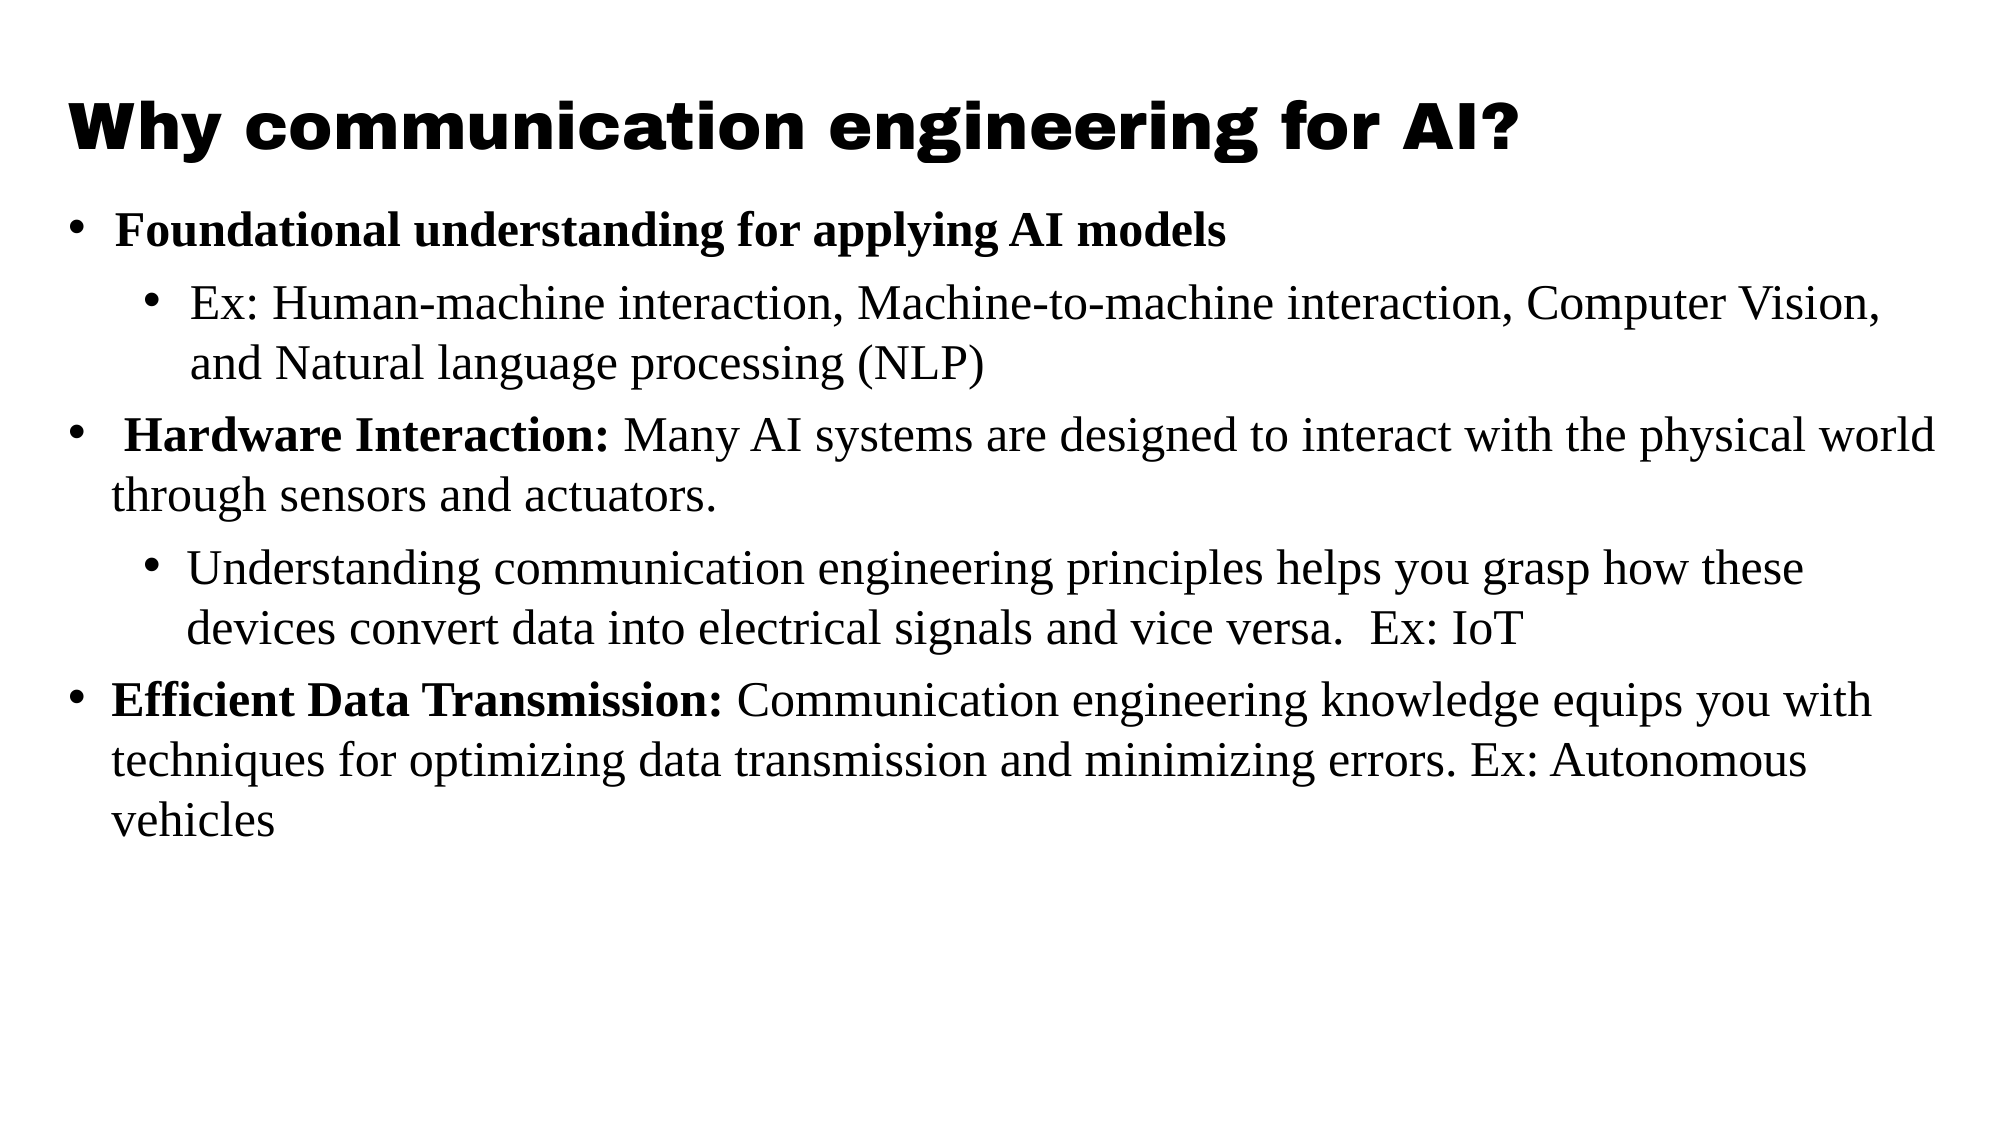

Why communication engineering for AI?
Foundational understanding for applying AI models
Ex: Human-machine interaction, Machine-to-machine interaction, Computer Vision, and Natural language processing (NLP)
 Hardware Interaction: Many AI systems are designed to interact with the physical world through sensors and actuators.
Understanding communication engineering principles helps you grasp how these devices convert data into electrical signals and vice versa.  Ex: IoT
Efficient Data Transmission: Communication engineering knowledge equips you with techniques for optimizing data transmission and minimizing errors. Ex: Autonomous vehicles